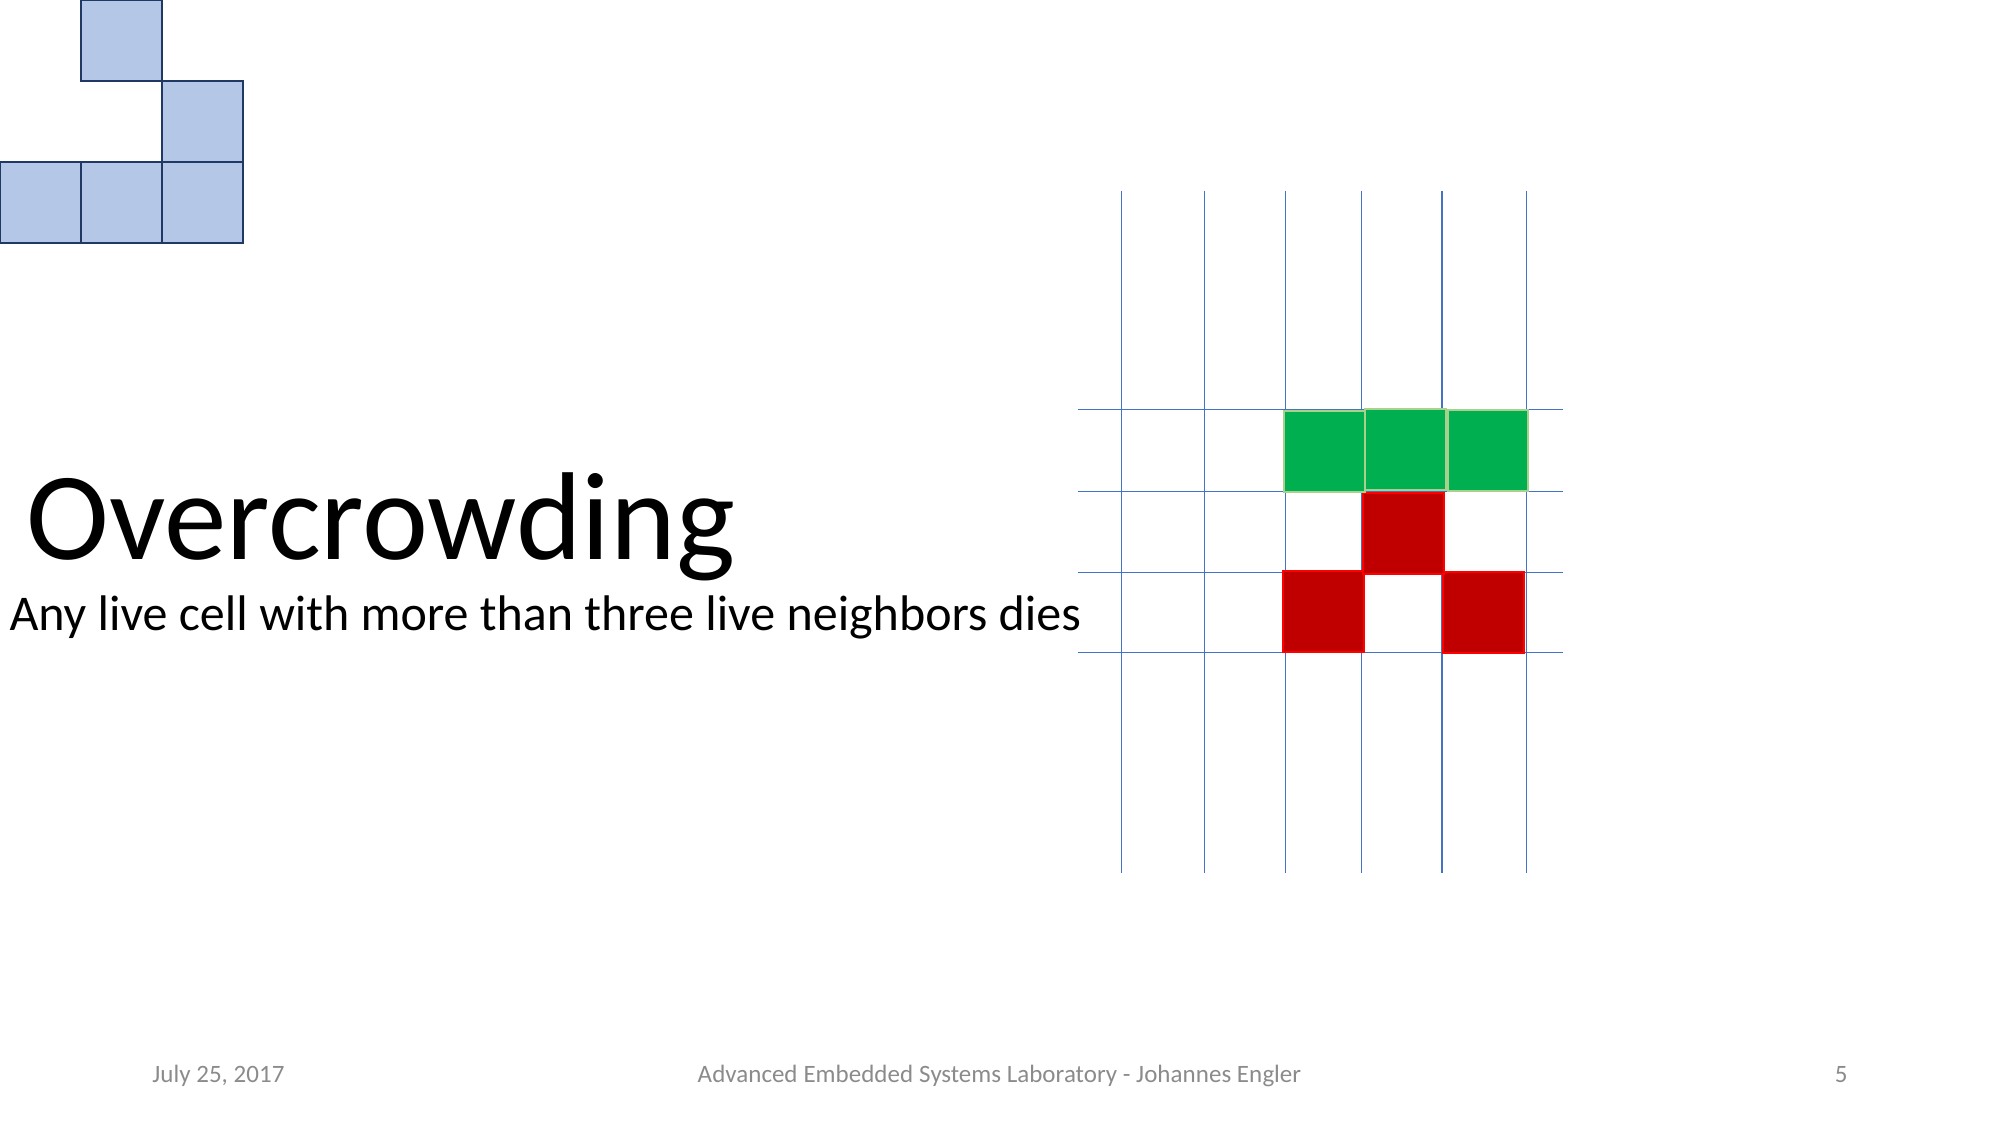

# Overcrowding

Any live cell with more than three live neighbors dies
July 25, 2017
Advanced Embedded Systems Laboratory - Johannes Engler
5